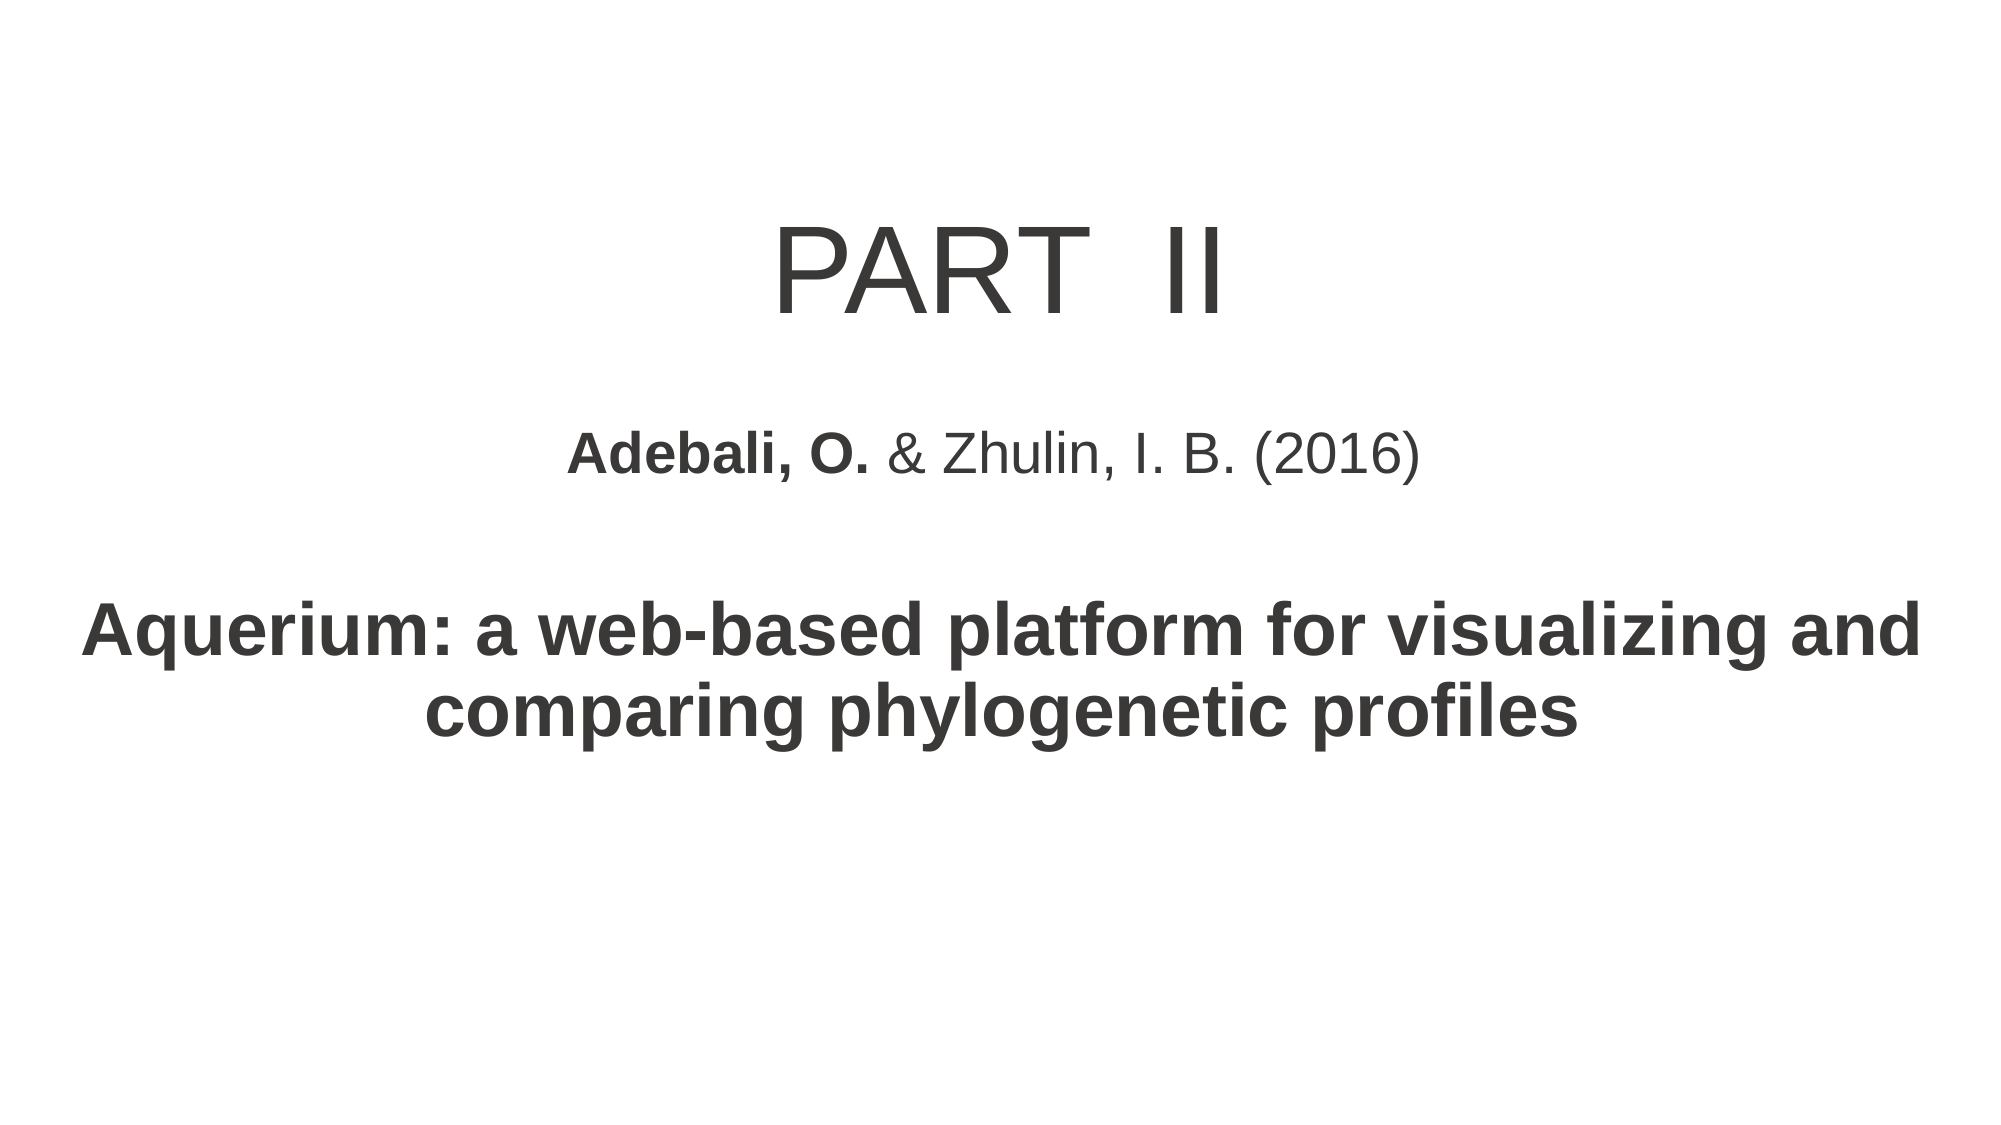

PART  II
Adebali, O. & Zhulin, I. B. (2016)

Aquerium: a web-based platform for visualizing and comparing phylogenetic profiles